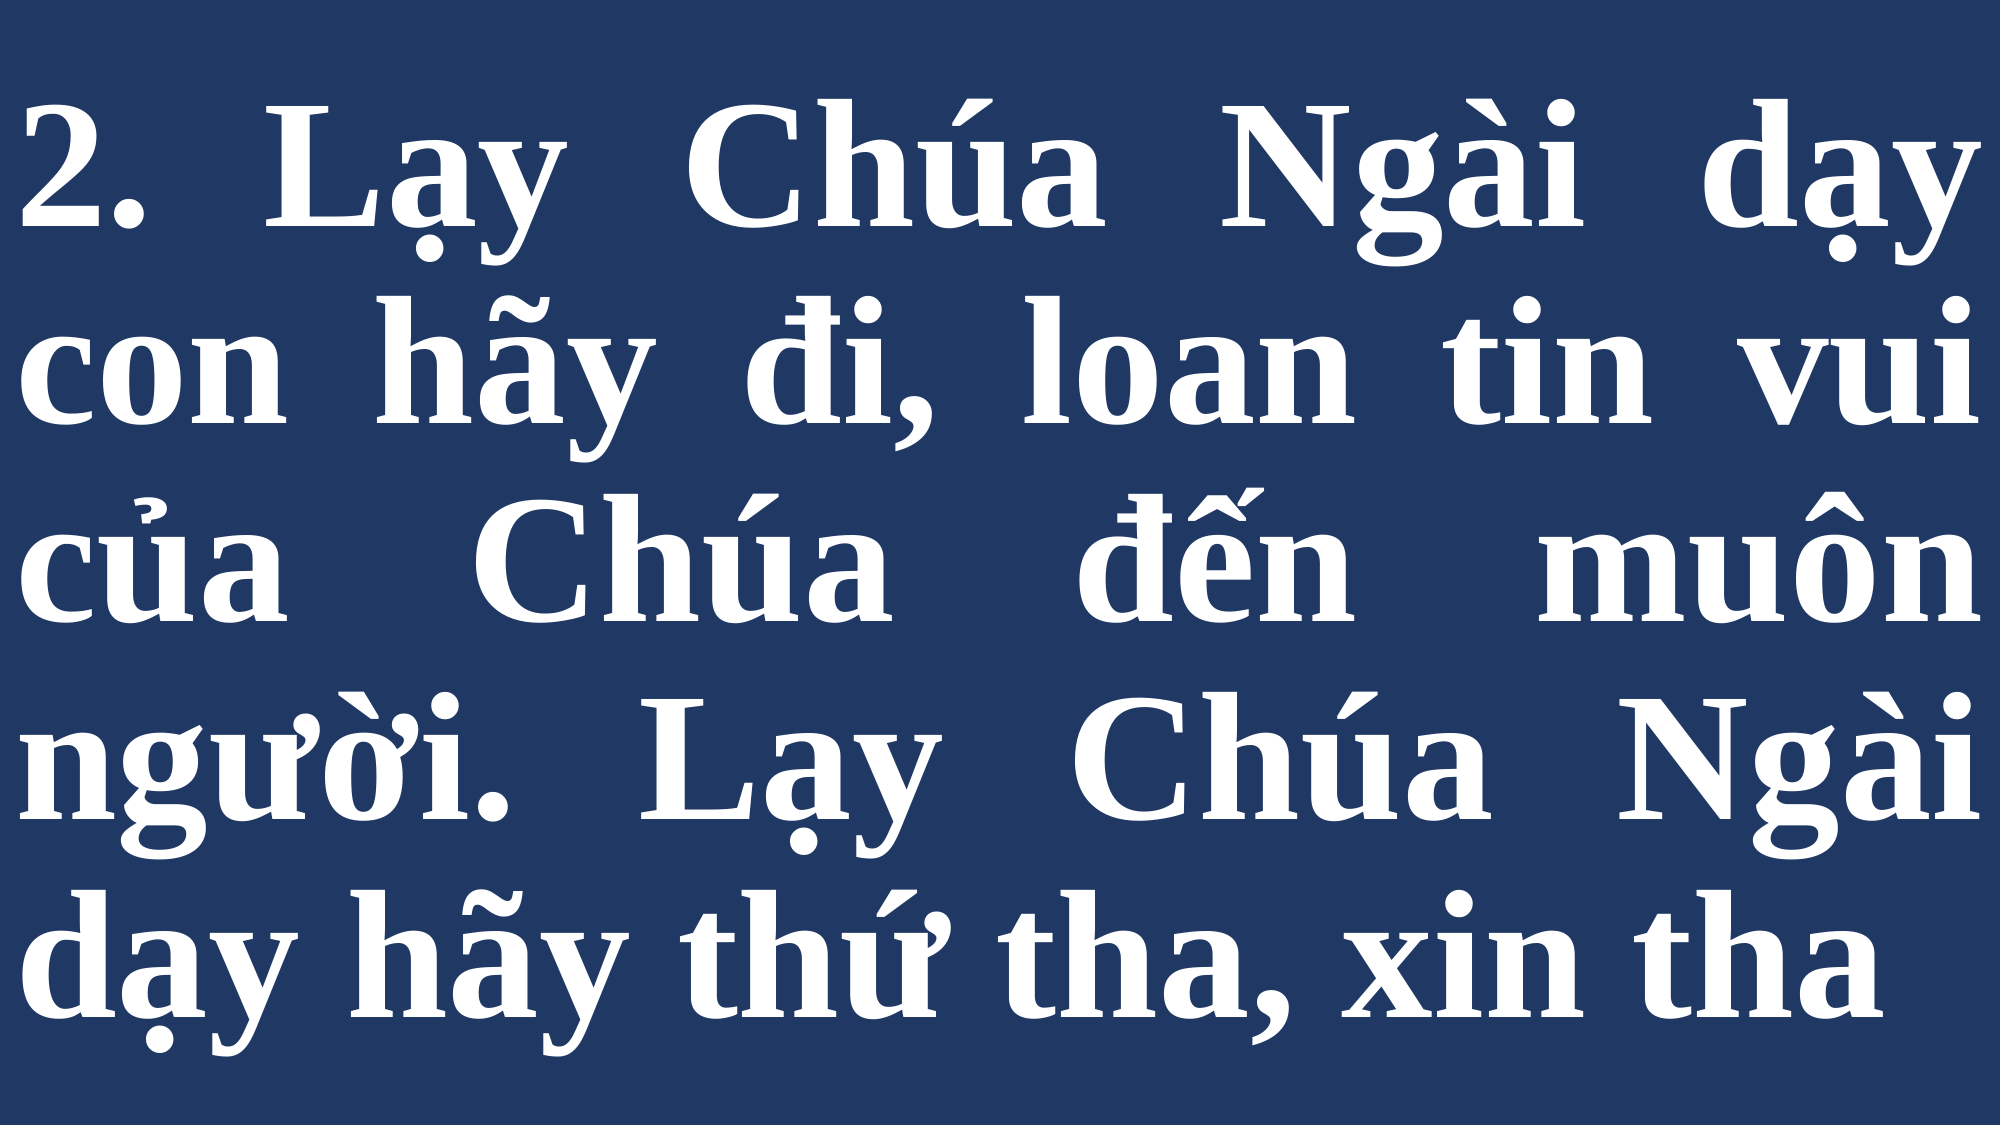

# 2. Lạy Chúa Ngài dạy con hãy đi, loan tin vui của Chúa đến muôn người. Lạy Chúa Ngài dạy hãy thứ tha, xin tha